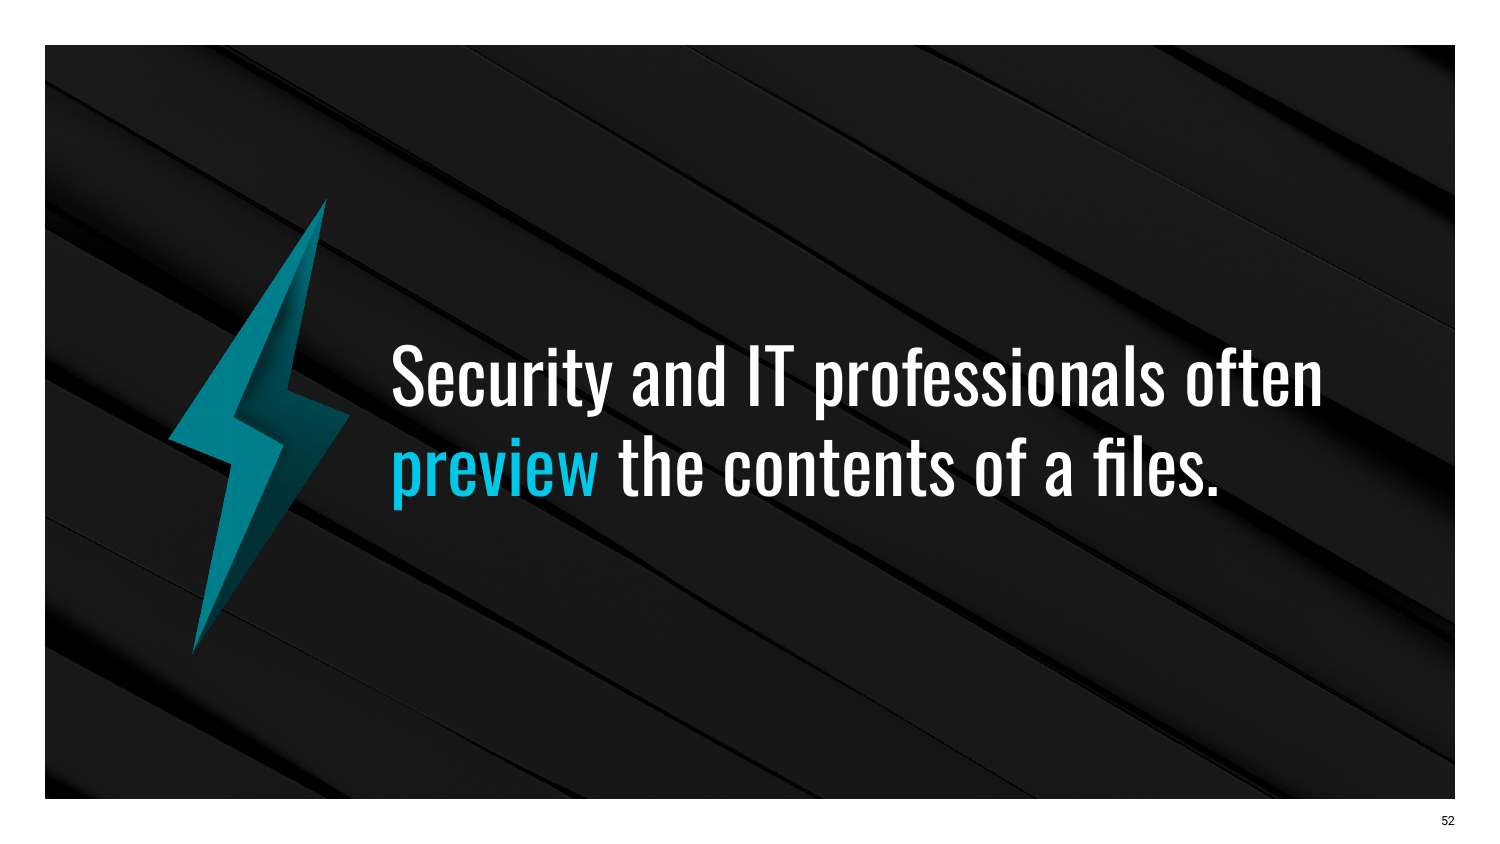

# Security and IT professionals often preview the contents of a files.

52